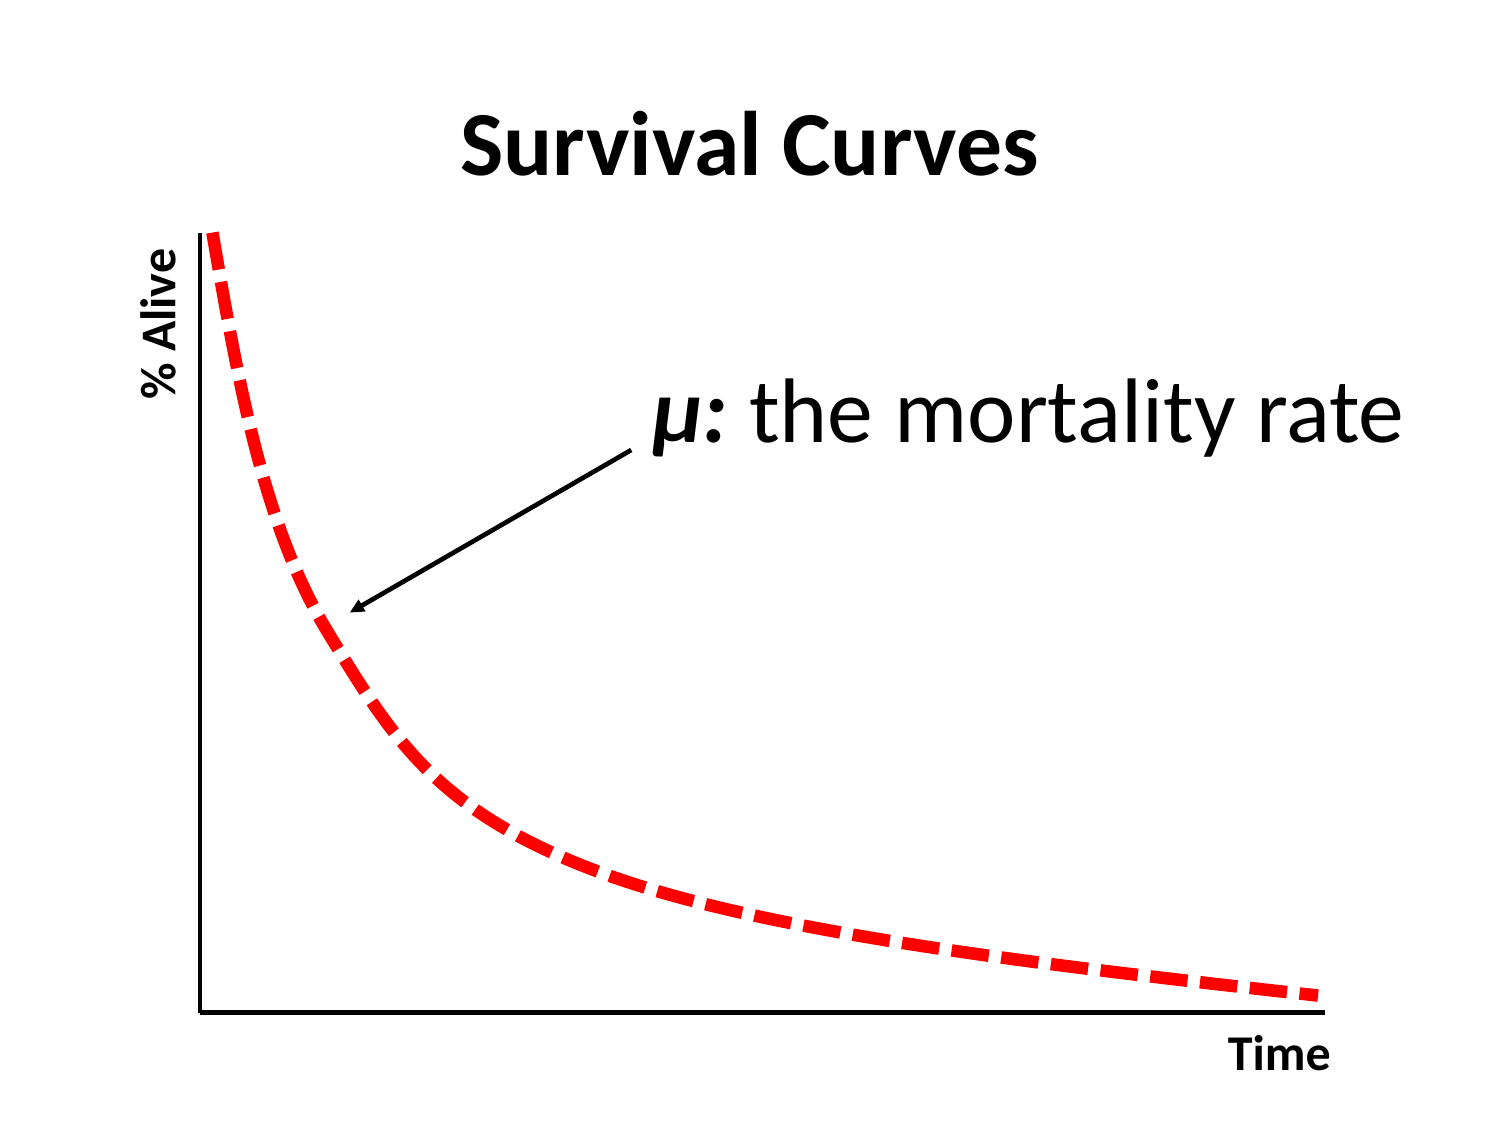

# Survival Curves

% Alive
 µ: the mortality rate
Time